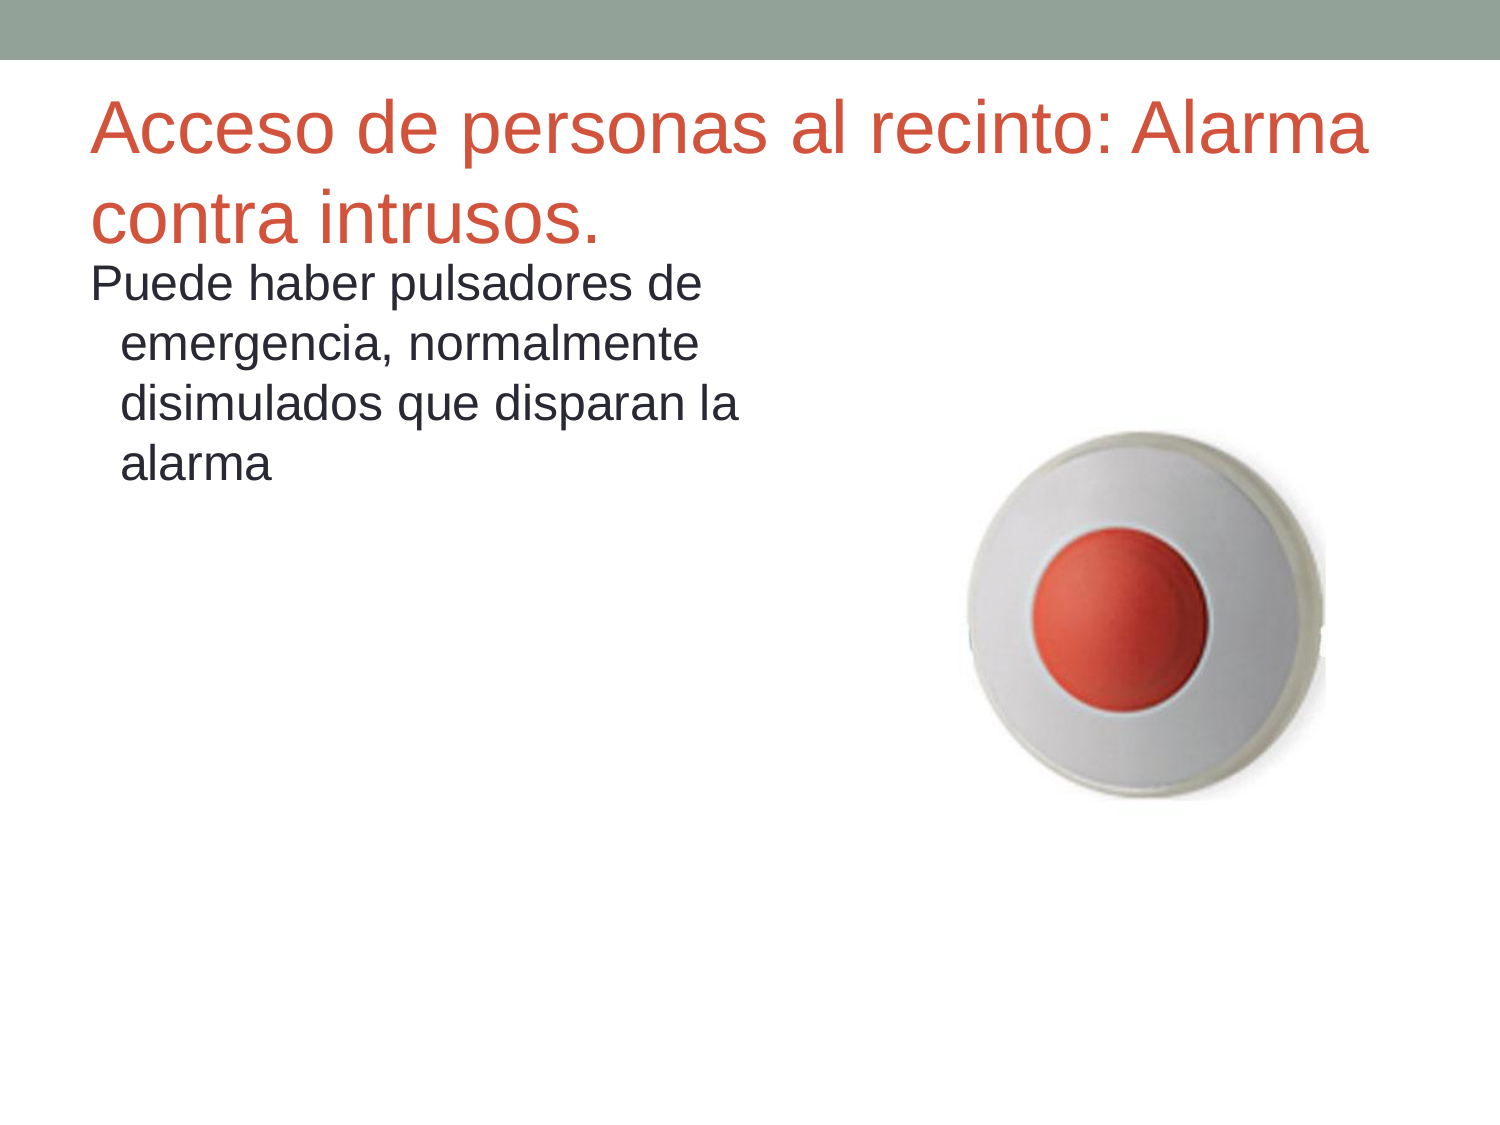

# Acceso de personas al recinto: Alarma contra intrusos.
Puede haber pulsadores de emergencia, normalmente disimulados que disparan la alarma